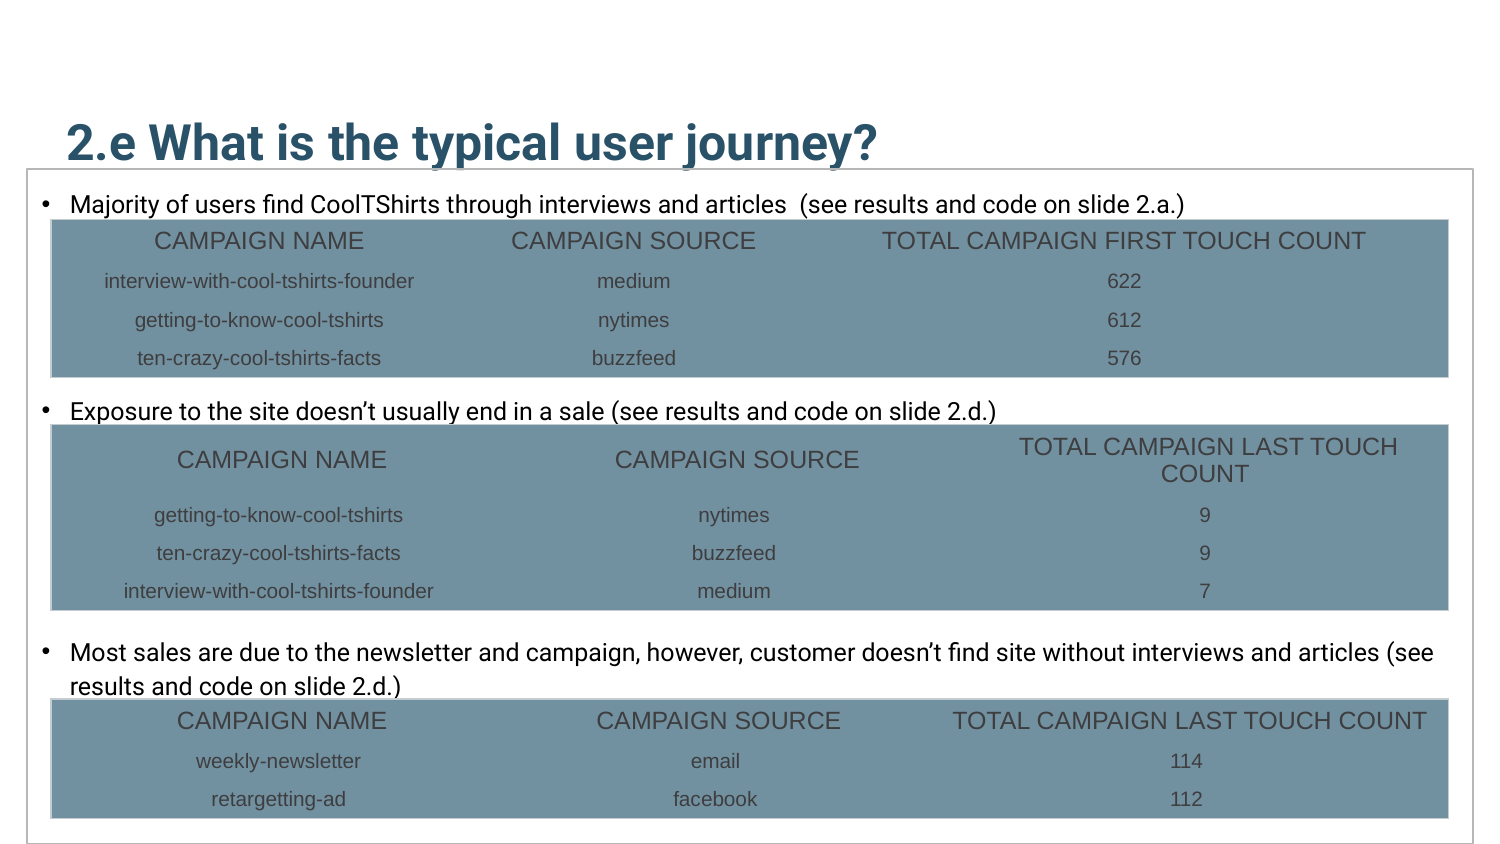

2.e What is the typical user journey?
Majority of users find CoolTShirts through interviews and articles  (see results and code on slide 2.a.)

Exposure to the site doesn’t usually end in a sale (see results and code on slide 2.d.)

Most sales are due to the newsletter and campaign, however, customer doesn’t find site without interviews and articles (see results and code on slide 2.d.)
| CAMPAIGN NAME | CAMPAIGN SOURCE | TOTAL CAMPAIGN FIRST TOUCH COUNT |
| --- | --- | --- |
| interview-with-cool-tshirts-founder | medium | 622 |
| getting-to-know-cool-tshirts | nytimes | 612 |
| ten-crazy-cool-tshirts-facts | buzzfeed | 576 |
| CAMPAIGN NAME | CAMPAIGN SOURCE | TOTAL CAMPAIGN LAST TOUCH COUNT |
| --- | --- | --- |
| getting-to-know-cool-tshirts | nytimes | 9 |
| ten-crazy-cool-tshirts-facts | buzzfeed | 9 |
| interview-with-cool-tshirts-founder | medium | 7 |
| CAMPAIGN NAME | CAMPAIGN SOURCE | TOTAL CAMPAIGN LAST TOUCH COUNT |
| --- | --- | --- |
| weekly-newsletter | email | 114 |
| retargetting-ad | facebook | 112 |